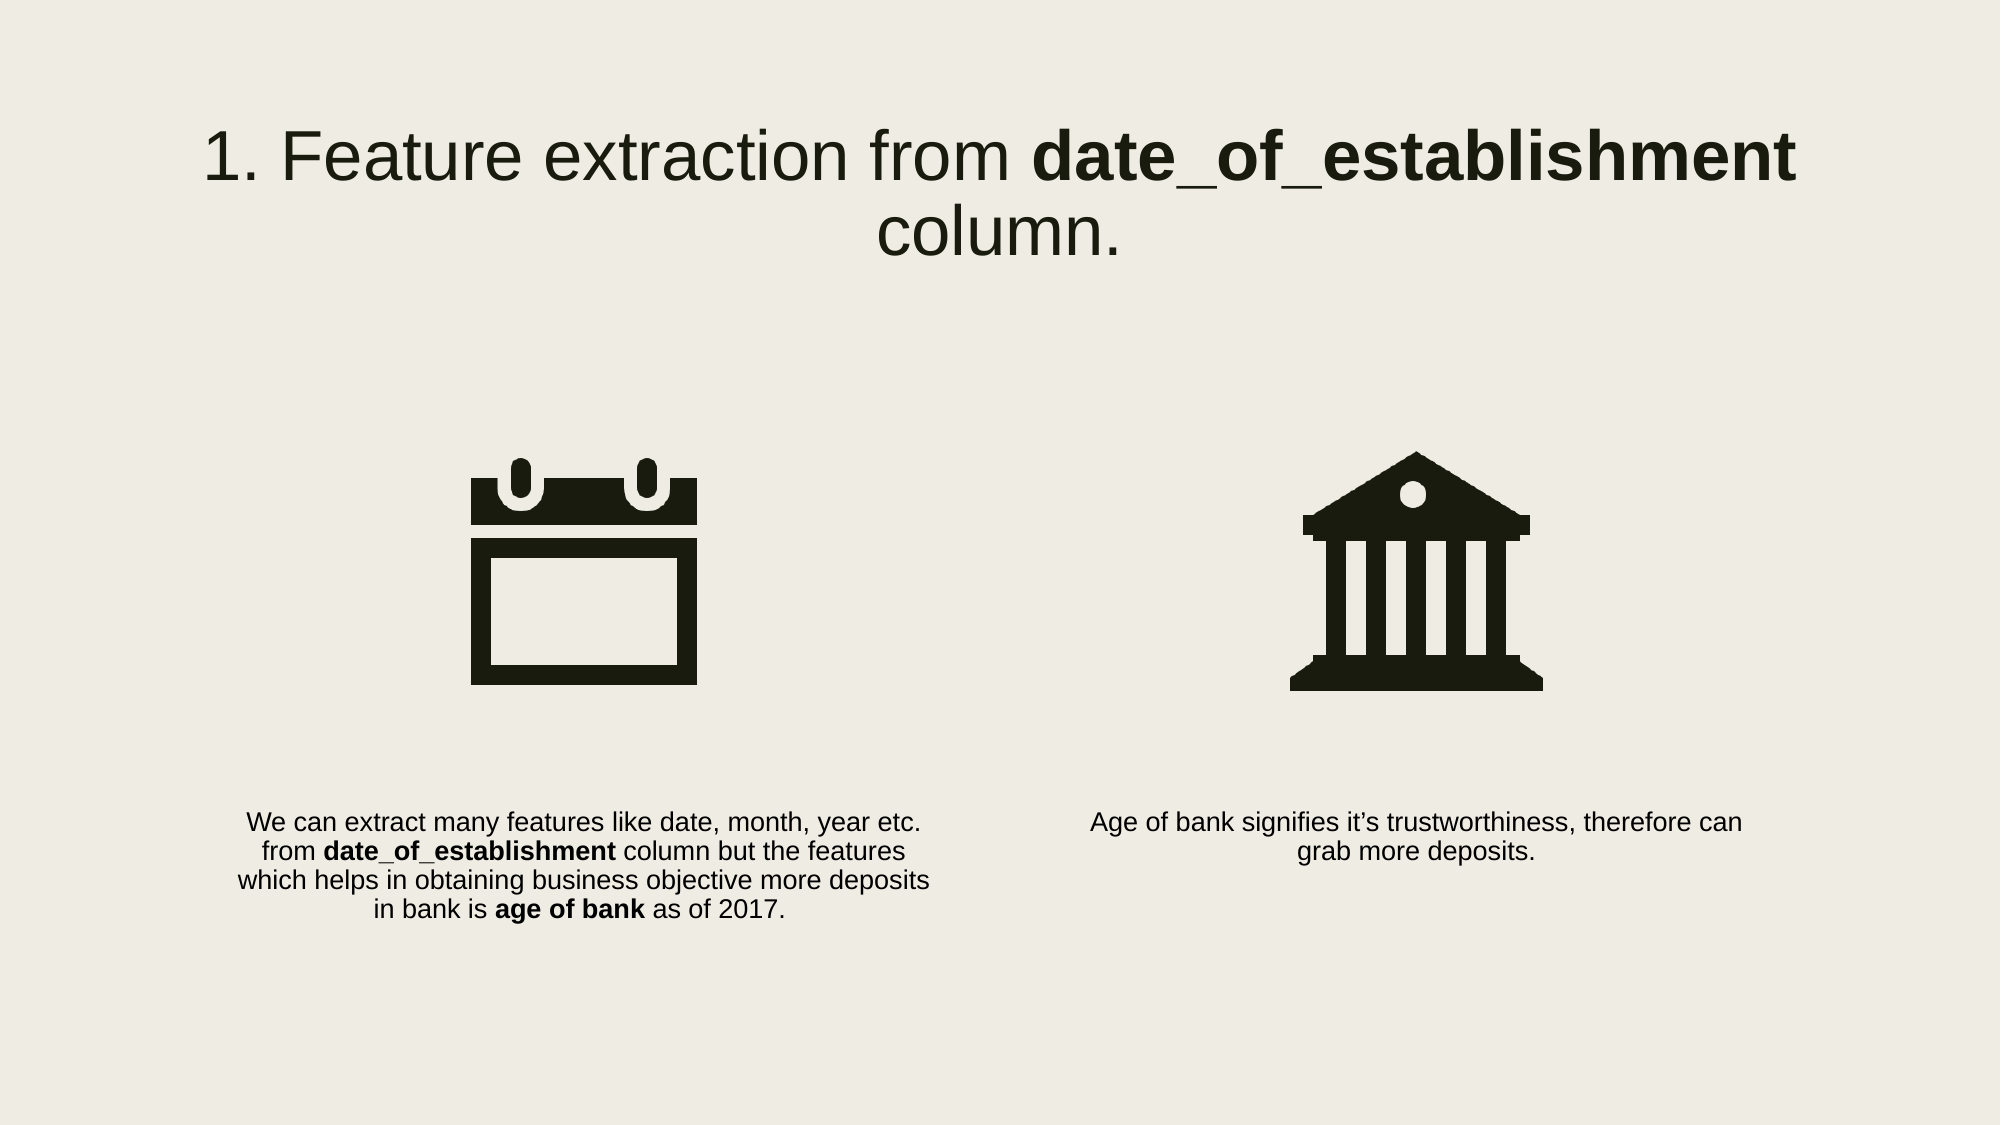

# 1. Feature extraction from date_of_establishment column.
We can extract many features like date, month, year etc. from date_of_establishment column but the features which helps in obtaining business objective more deposits in bank is age of bank as of 2017.
Age of bank signifies it’s trustworthiness, therefore can grab more deposits.